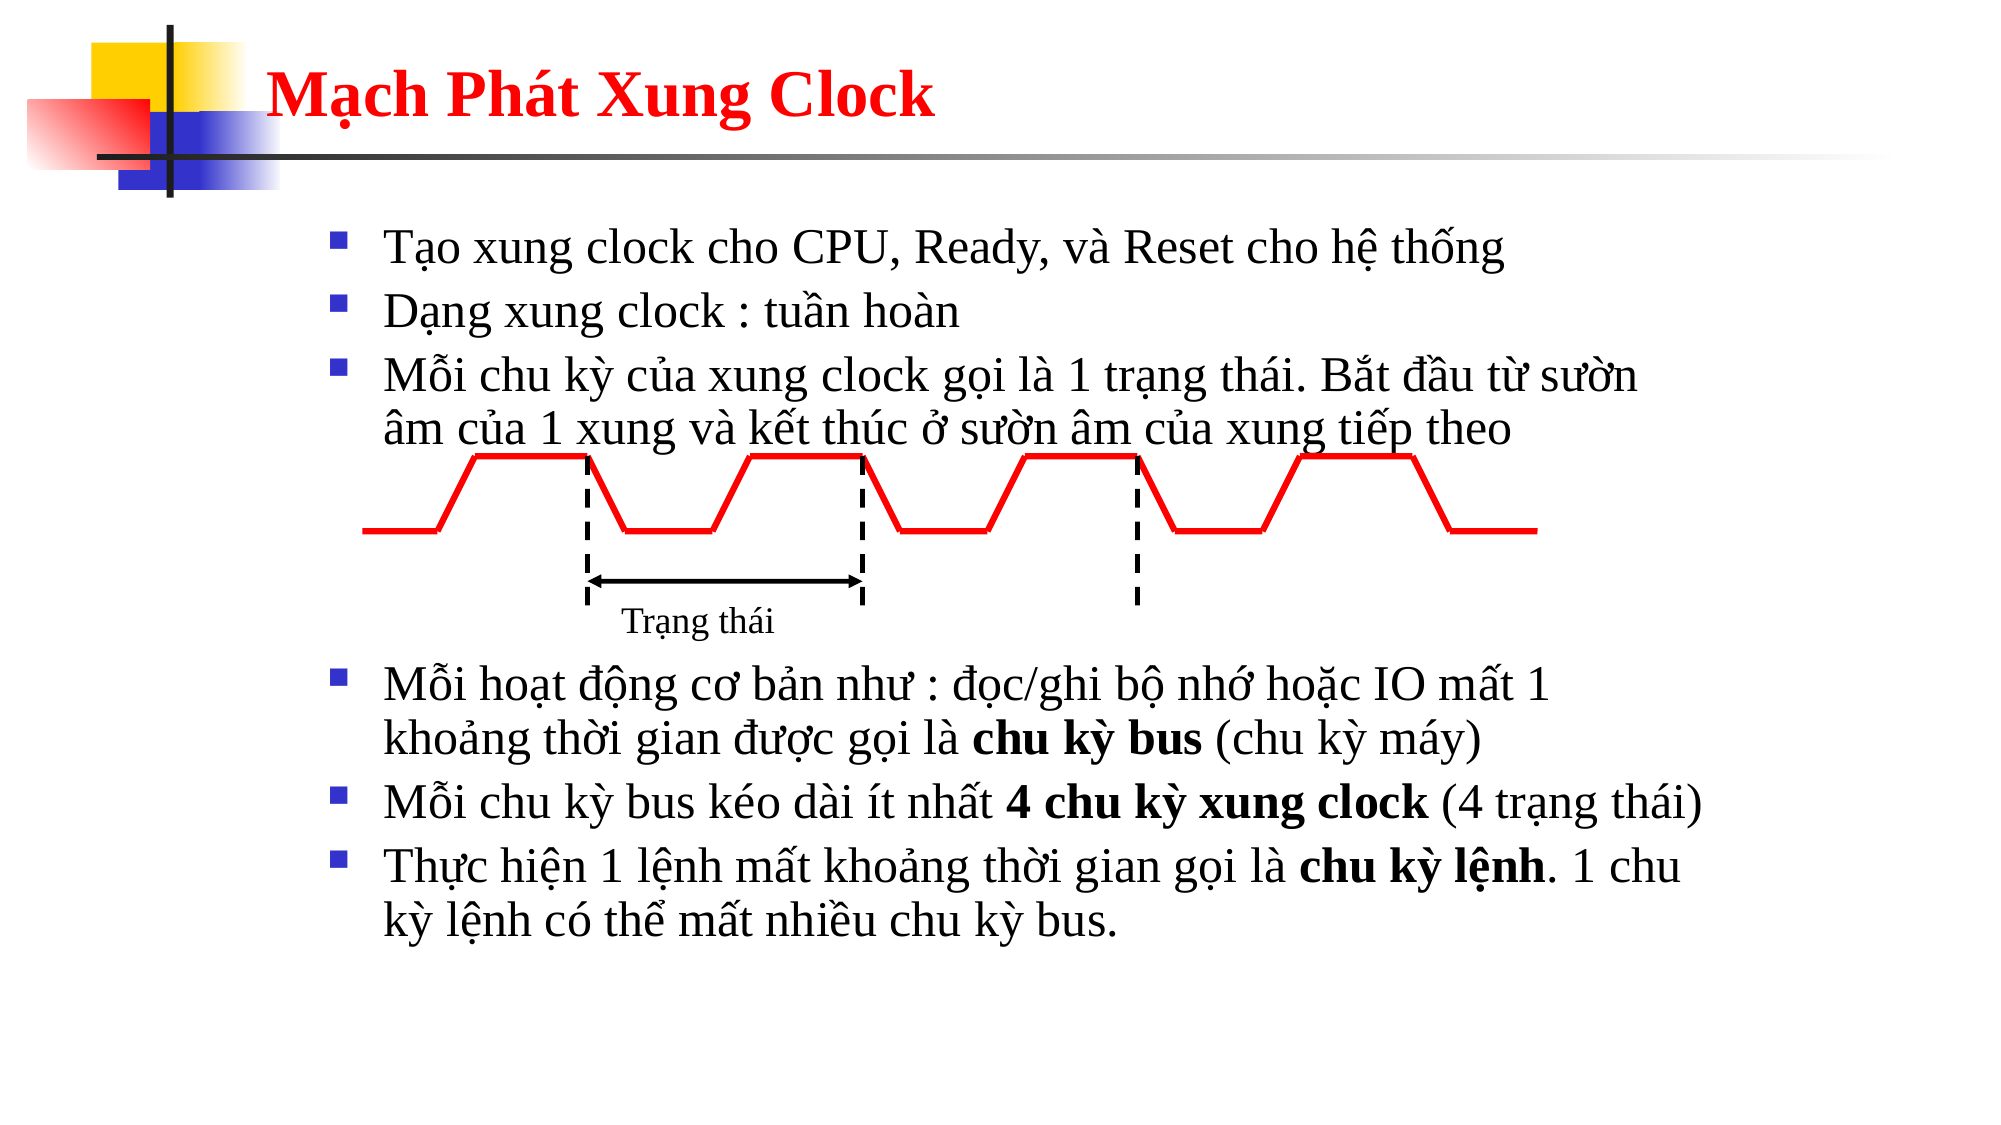

# Mạch Phát Xung Clock
Tạo xung clock cho CPU, Ready, và Reset cho hệ thống
Dạng xung clock : tuần hoàn
Mỗi chu kỳ của xung clock gọi là 1 trạng thái. Bắt đầu từ sườn âm của 1 xung và kết thúc ở sườn âm của xung tiếp theo

Mỗi hoạt động cơ bản như : đọc/ghi bộ nhớ hoặc IO mất 1 khoảng thời gian được gọi là chu kỳ bus (chu kỳ máy)
Mỗi chu kỳ bus kéo dài ít nhất 4 chu kỳ xung clock (4 trạng thái)
Thực hiện 1 lệnh mất khoảng thời gian gọi là chu kỳ lệnh. 1 chu kỳ lệnh có thể mất nhiều chu kỳ bus.

Trạng thái